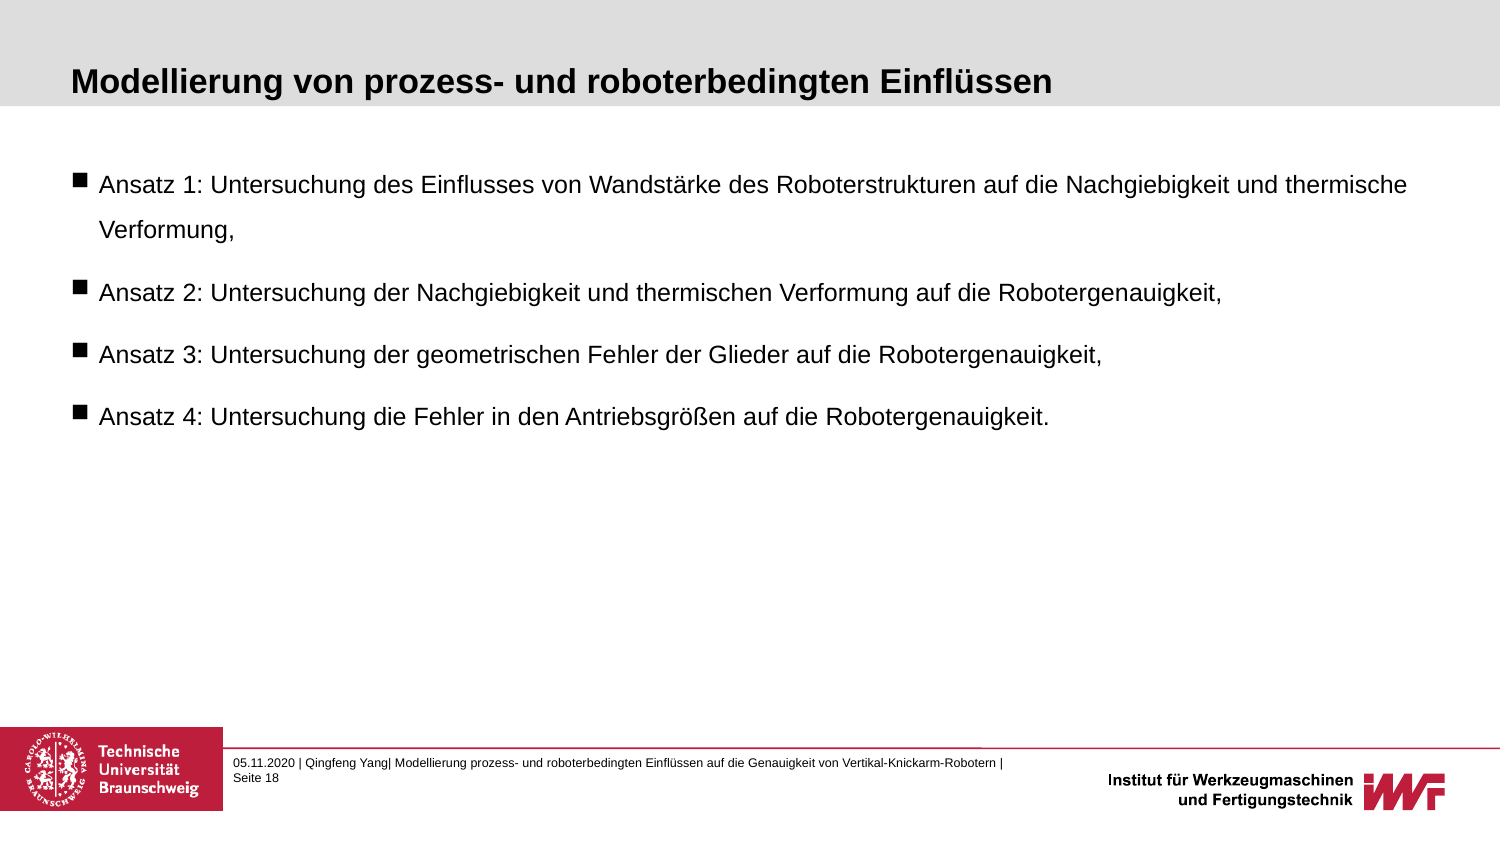

# Modellierung von prozess- und roboterbedingten Einflüssen
Ansatz 1: Untersuchung des Einflusses von Wandstärke des Roboterstrukturen auf die Nachgiebigkeit und thermische Verformung,
Ansatz 2: Untersuchung der Nachgiebigkeit und thermischen Verformung auf die Robotergenauigkeit,
Ansatz 3: Untersuchung der geometrischen Fehler der Glieder auf die Robotergenauigkeit,
Ansatz 4: Untersuchung die Fehler in den Antriebsgrößen auf die Robotergenauigkeit.